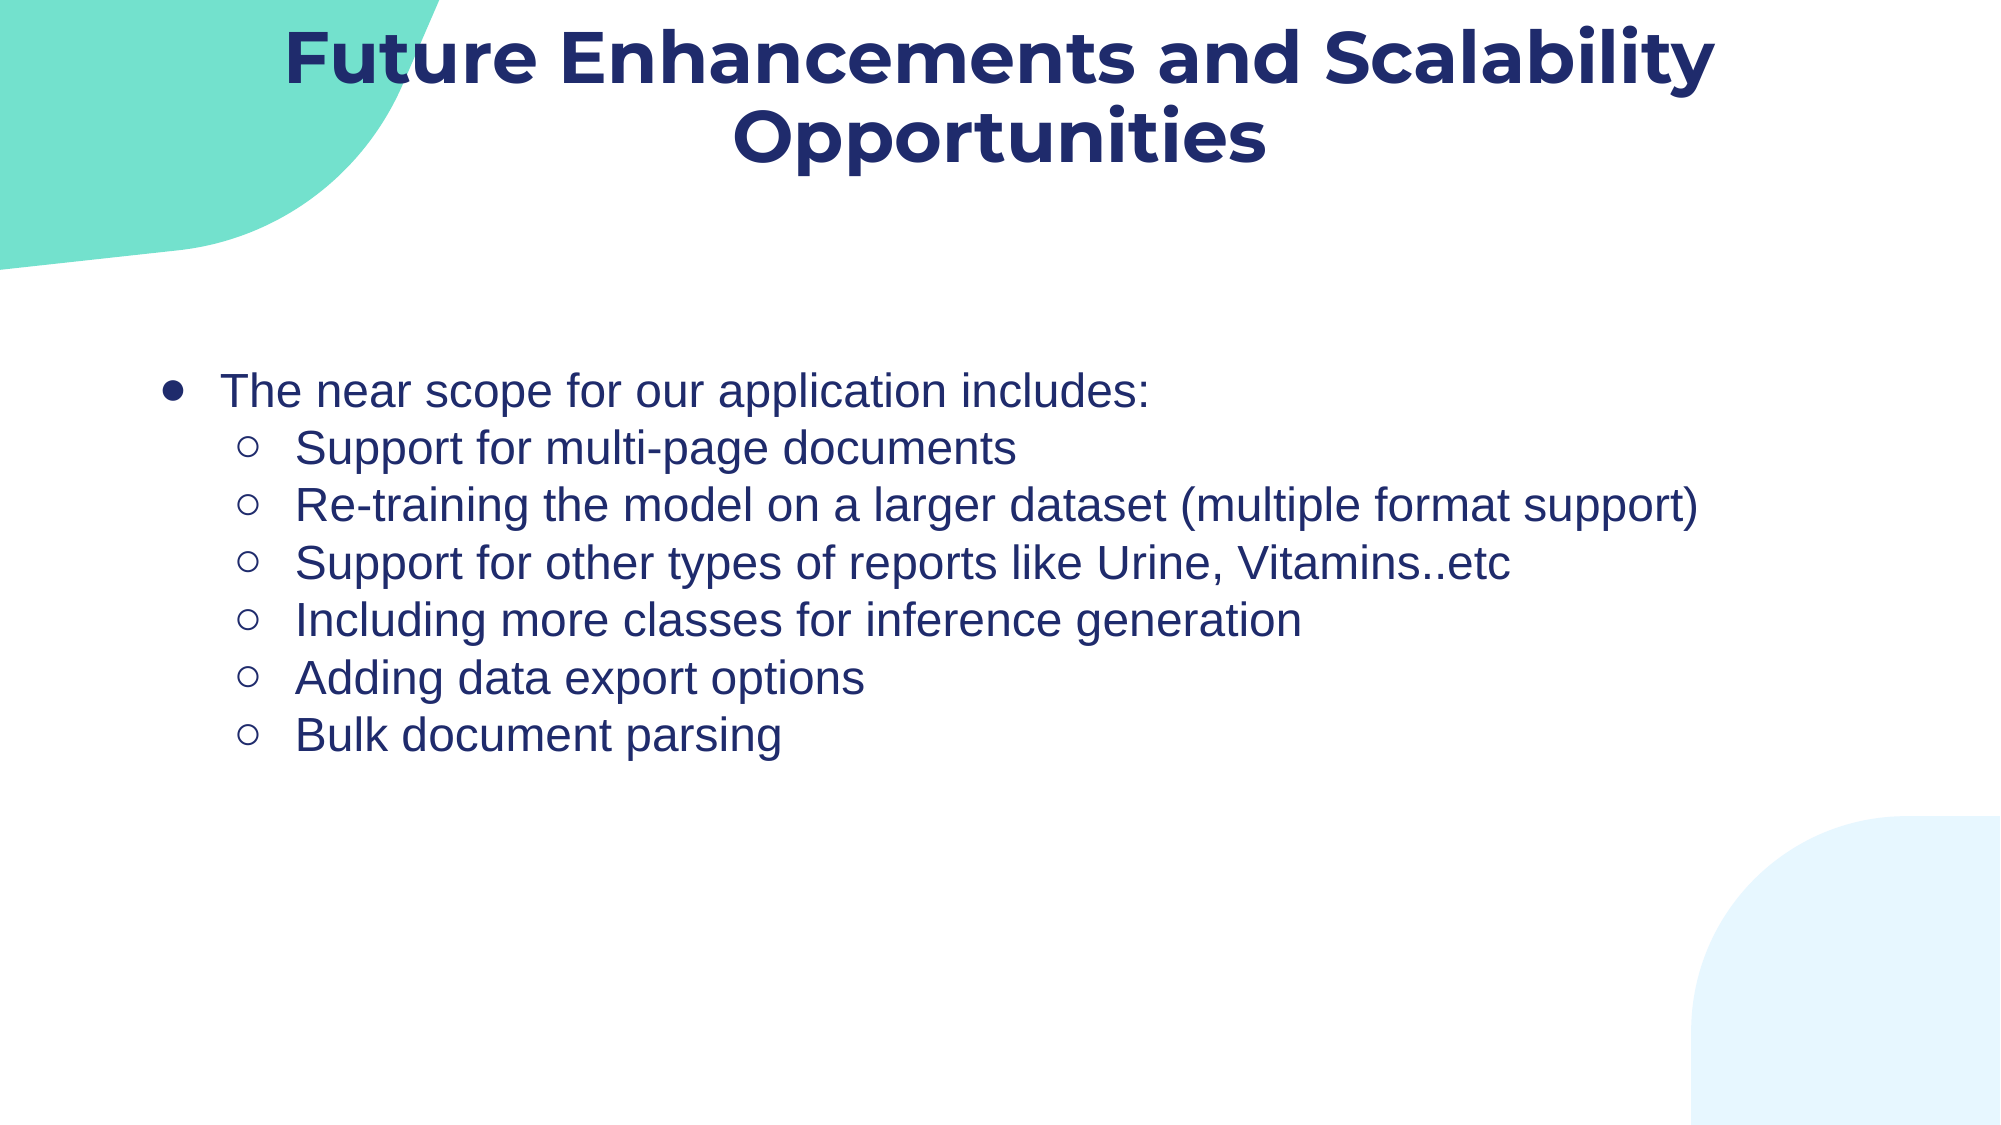

Future Enhancements and Scalability Opportunities
The near scope for our application includes:
Support for multi-page documents
Re-training the model on a larger dataset (multiple format support)
Support for other types of reports like Urine, Vitamins..etc
Including more classes for inference generation
Adding data export options
Bulk document parsing